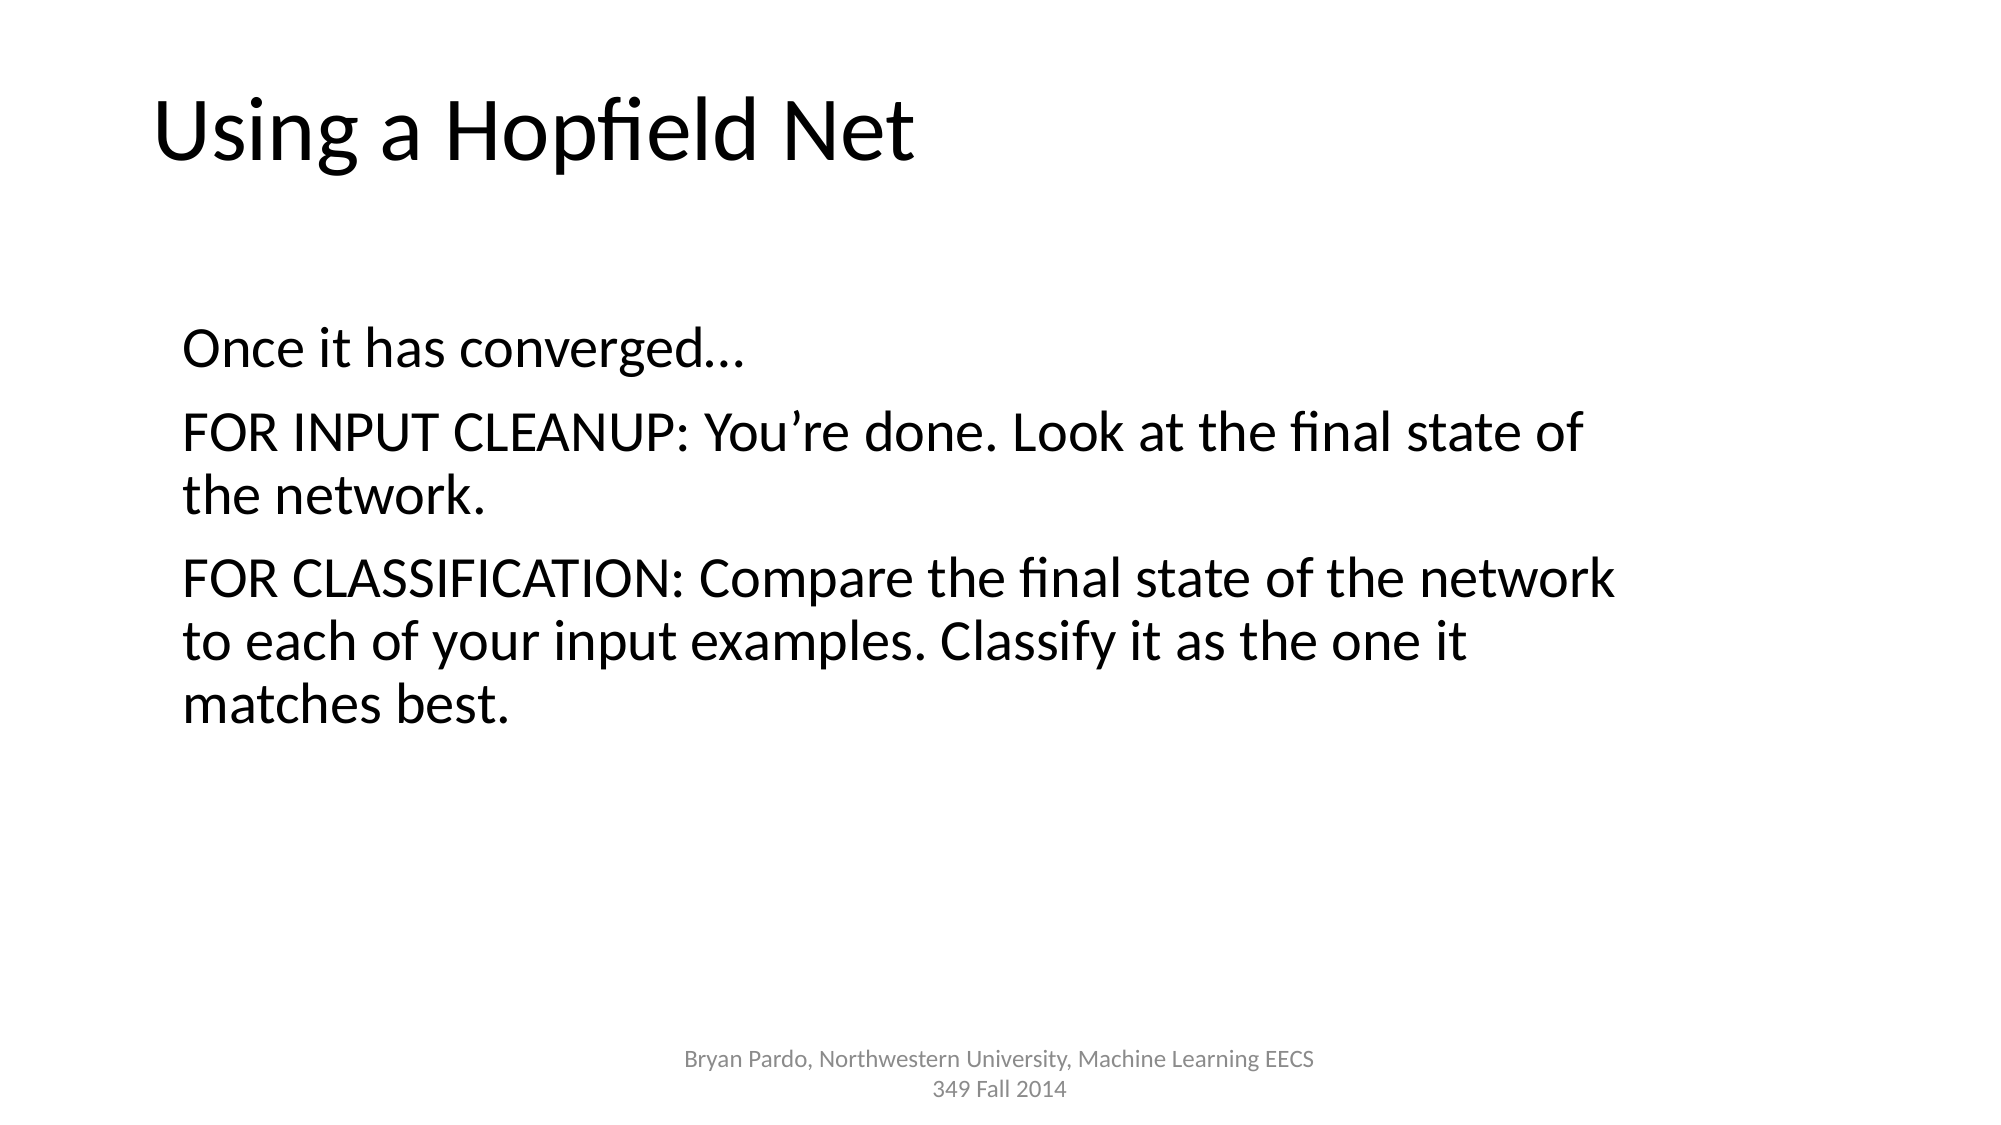

# Using a Hopfield Net
Once it has converged…
FOR INPUT CLEANUP: You’re done. Look at the final state of the network.
FOR CLASSIFICATION: Compare the final state of the network to each of your input examples. Classify it as the one it matches best.

Bryan Pardo, Northwestern University, Machine Learning EECS 349 Fall 2014